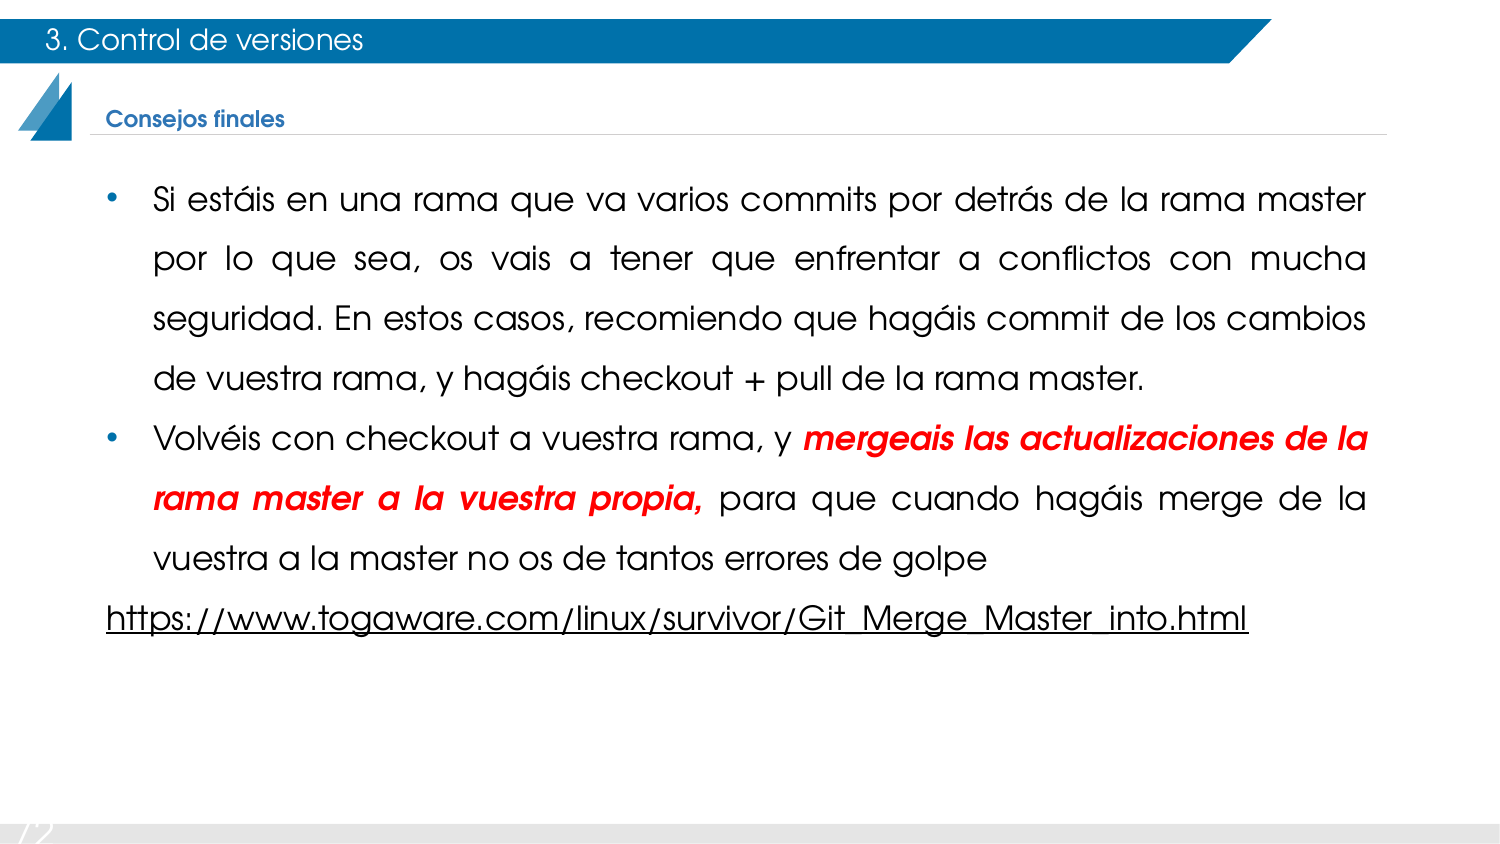

# 3. Control de versiones

Consejos finales
Si estáis en una rama que va varios commits por detrás de la rama master por lo que sea, os vais a tener que enfrentar a conflictos con mucha seguridad. En estos casos, recomiendo que hagáis commit de los cambios de vuestra rama, y hagáis checkout + pull de la rama master.
Volvéis con checkout a vuestra rama, y mergeais las actualizaciones de la rama master a la vuestra propia, para que cuando hagáis merge de la vuestra a la master no os de tantos errores de golpe
https://www.togaware.com/linux/survivor/Git_Merge_Master_into.html

72